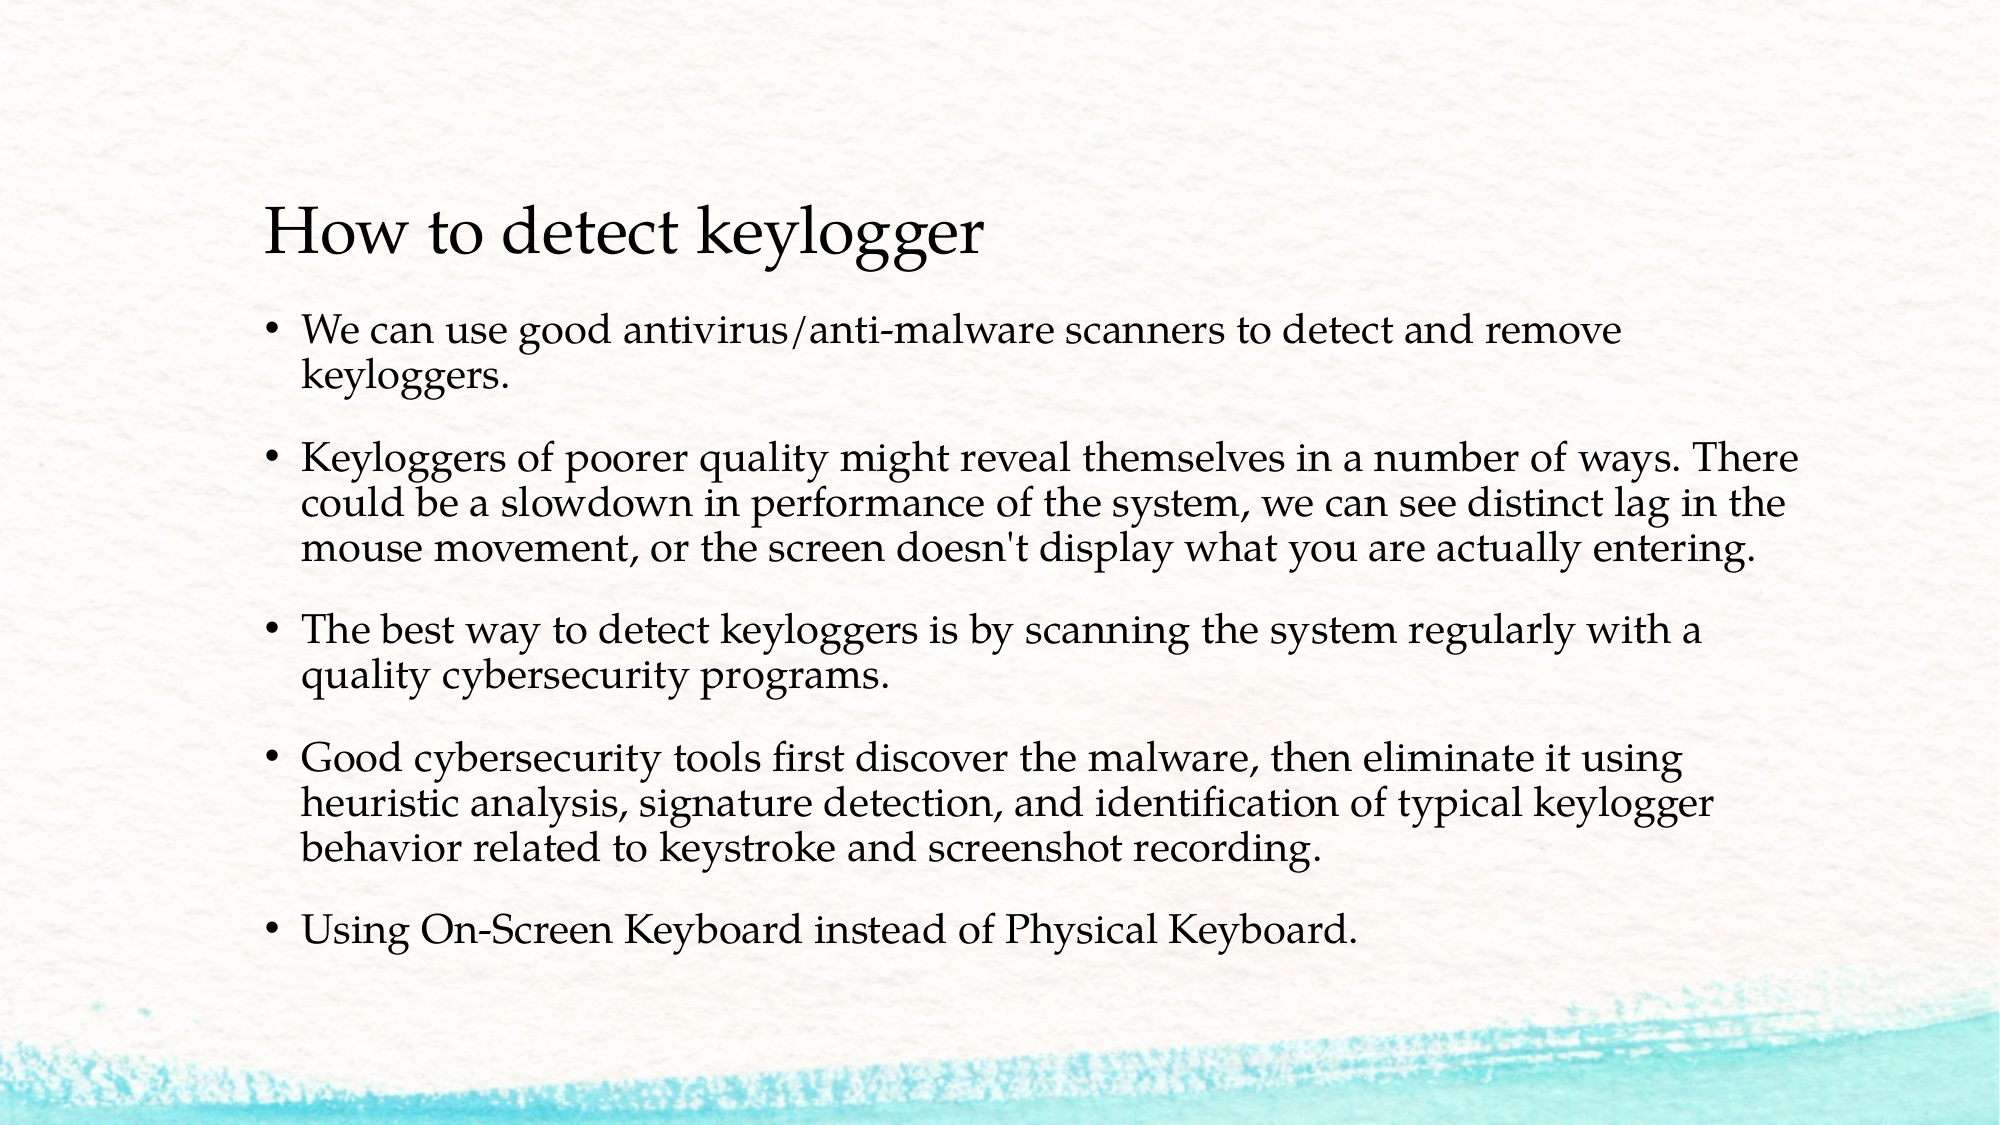

# How to detect keylogger
We can use good antivirus/anti-malware scanners to detect and remove keyloggers.
Keyloggers of poorer quality might reveal themselves in a number of ways. There could be a slowdown in performance of the system, we can see distinct lag in the mouse movement, or the screen doesn't display what you are actually entering.
The best way to detect keyloggers is by scanning the system regularly with a quality cybersecurity programs.
Good cybersecurity tools first discover the malware, then eliminate it using heuristic analysis, signature detection, and identification of typical keylogger behavior related to keystroke and screenshot recording.
Using On-Screen Keyboard instead of Physical Keyboard.